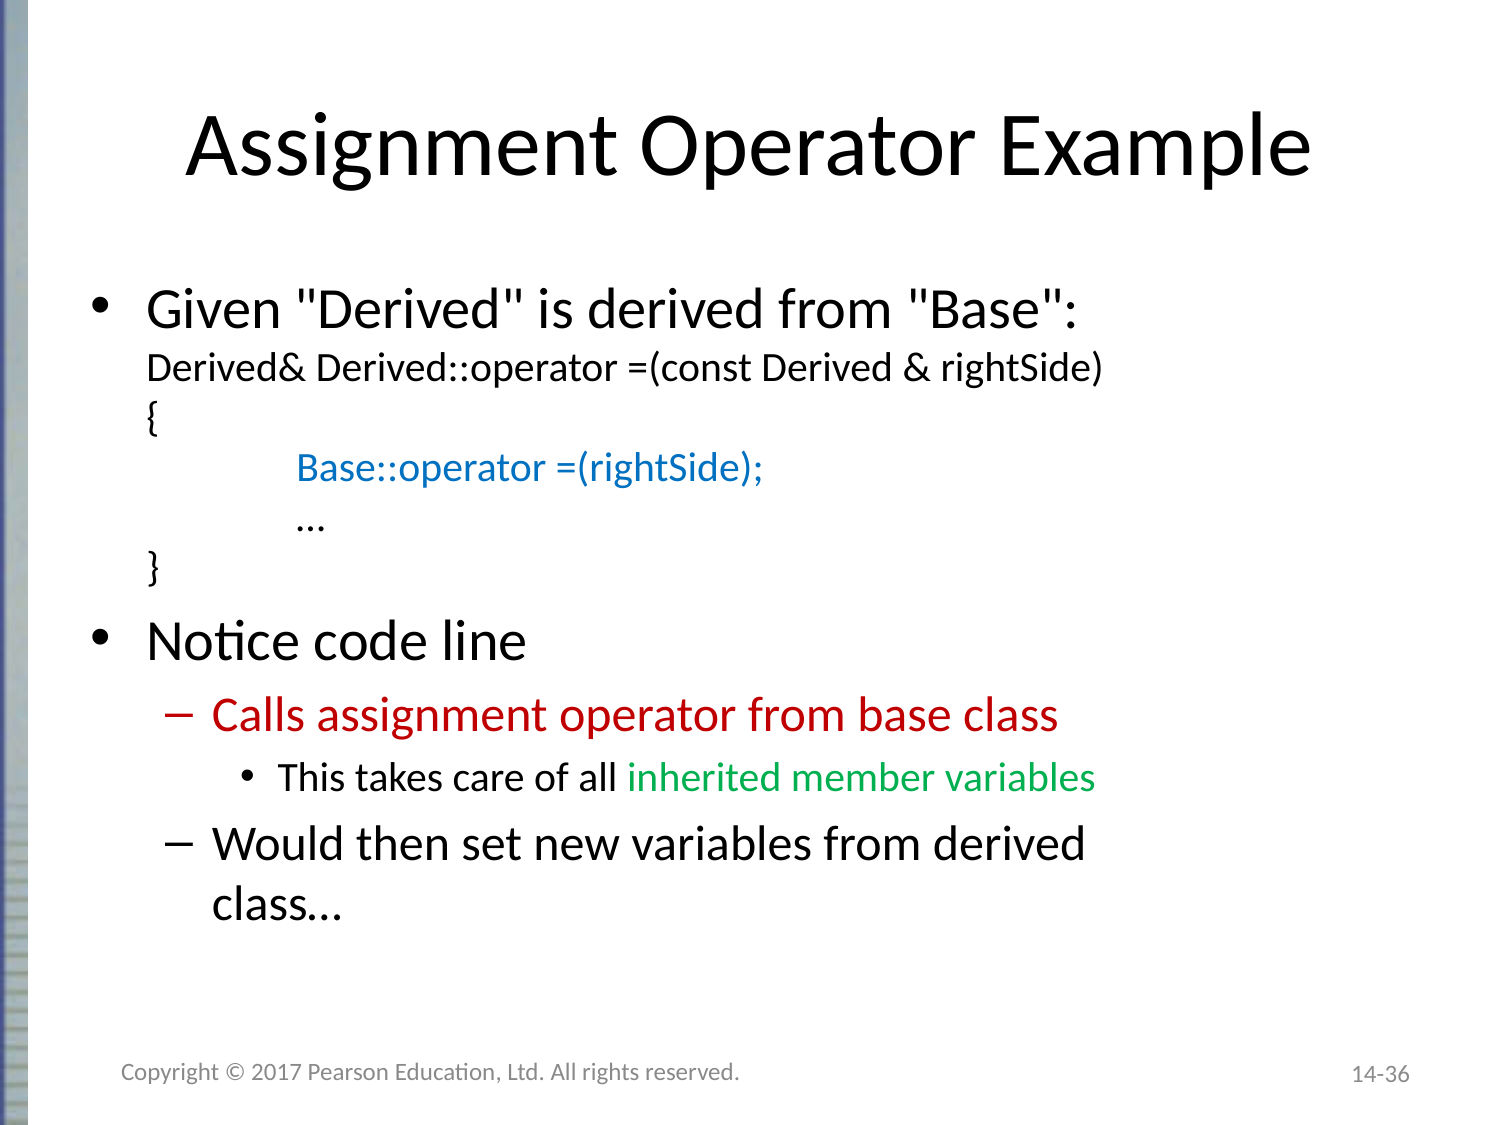

# Assignment Operator Example
Given "Derived" is derived from "Base":
Derived& Derived::operator =(const Derived & rightSide)
{
	Base::operator =(rightSide);
	…
}
Notice code line
Calls assignment operator from base class
This takes care of all inherited member variables
Would then set new variables from derived
class…
Copyright © 2017 Pearson Education, Ltd. All rights reserved.
14-36